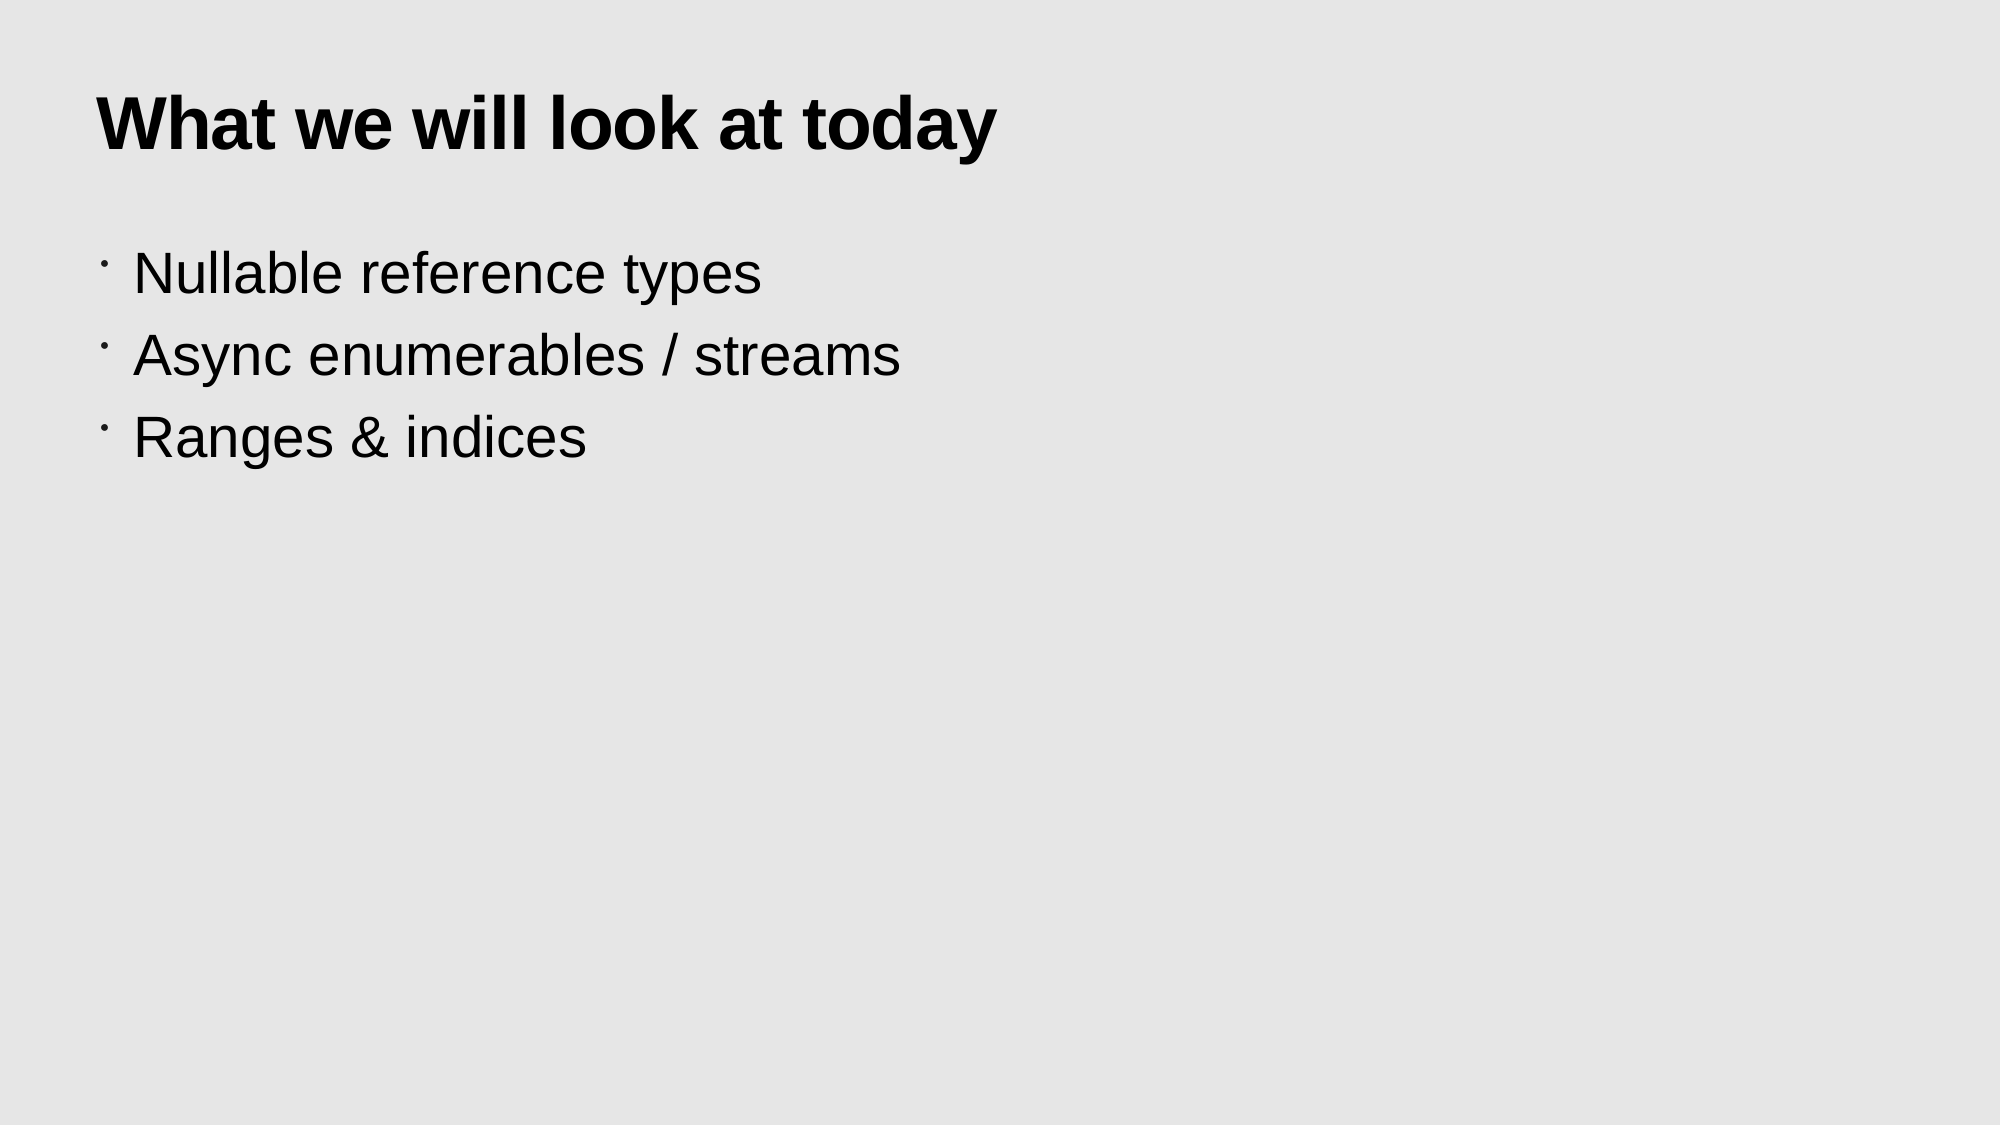

# What we will look at today
Nullable reference types
Async enumerables / streams
Ranges & indices